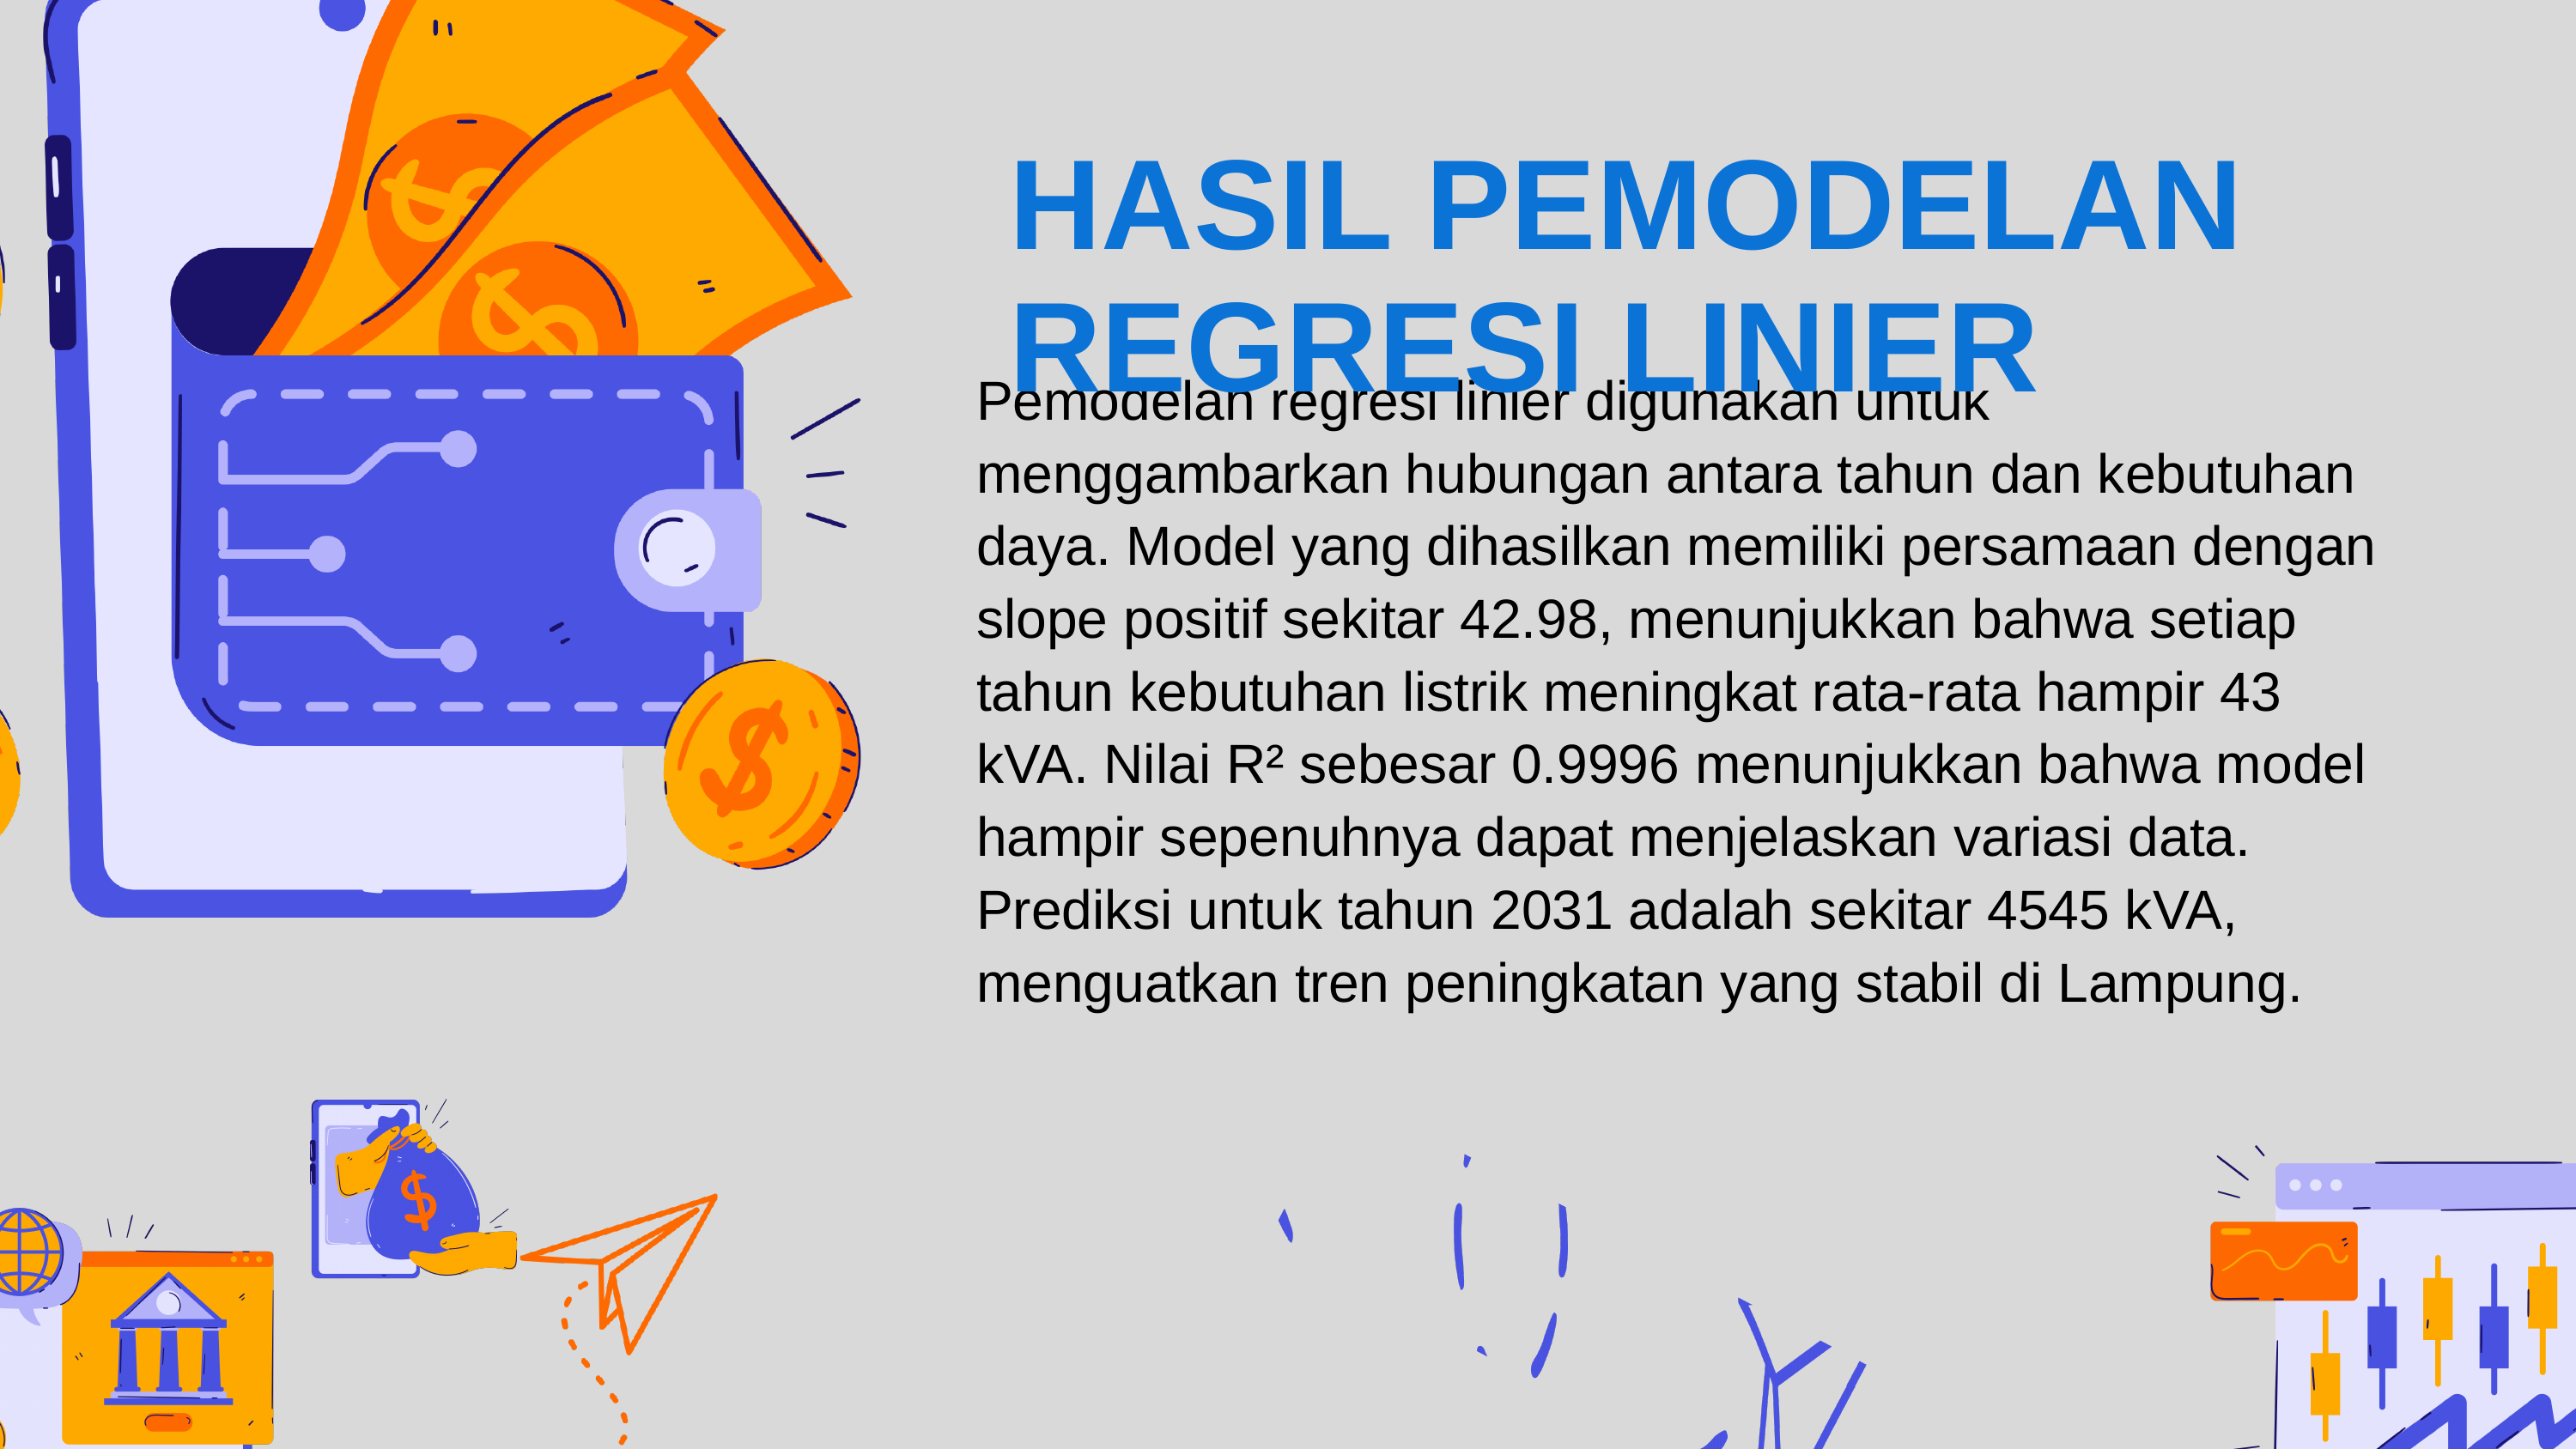

HASIL PEMODELAN REGRESI LINIER
Pemodelan regresi linier digunakan untuk menggambarkan hubungan antara tahun dan kebutuhan daya. Model yang dihasilkan memiliki persamaan dengan slope positif sekitar 42.98, menunjukkan bahwa setiap tahun kebutuhan listrik meningkat rata-rata hampir 43 kVA. Nilai R² sebesar 0.9996 menunjukkan bahwa model hampir sepenuhnya dapat menjelaskan variasi data. Prediksi untuk tahun 2031 adalah sekitar 4545 kVA, menguatkan tren peningkatan yang stabil di Lampung.